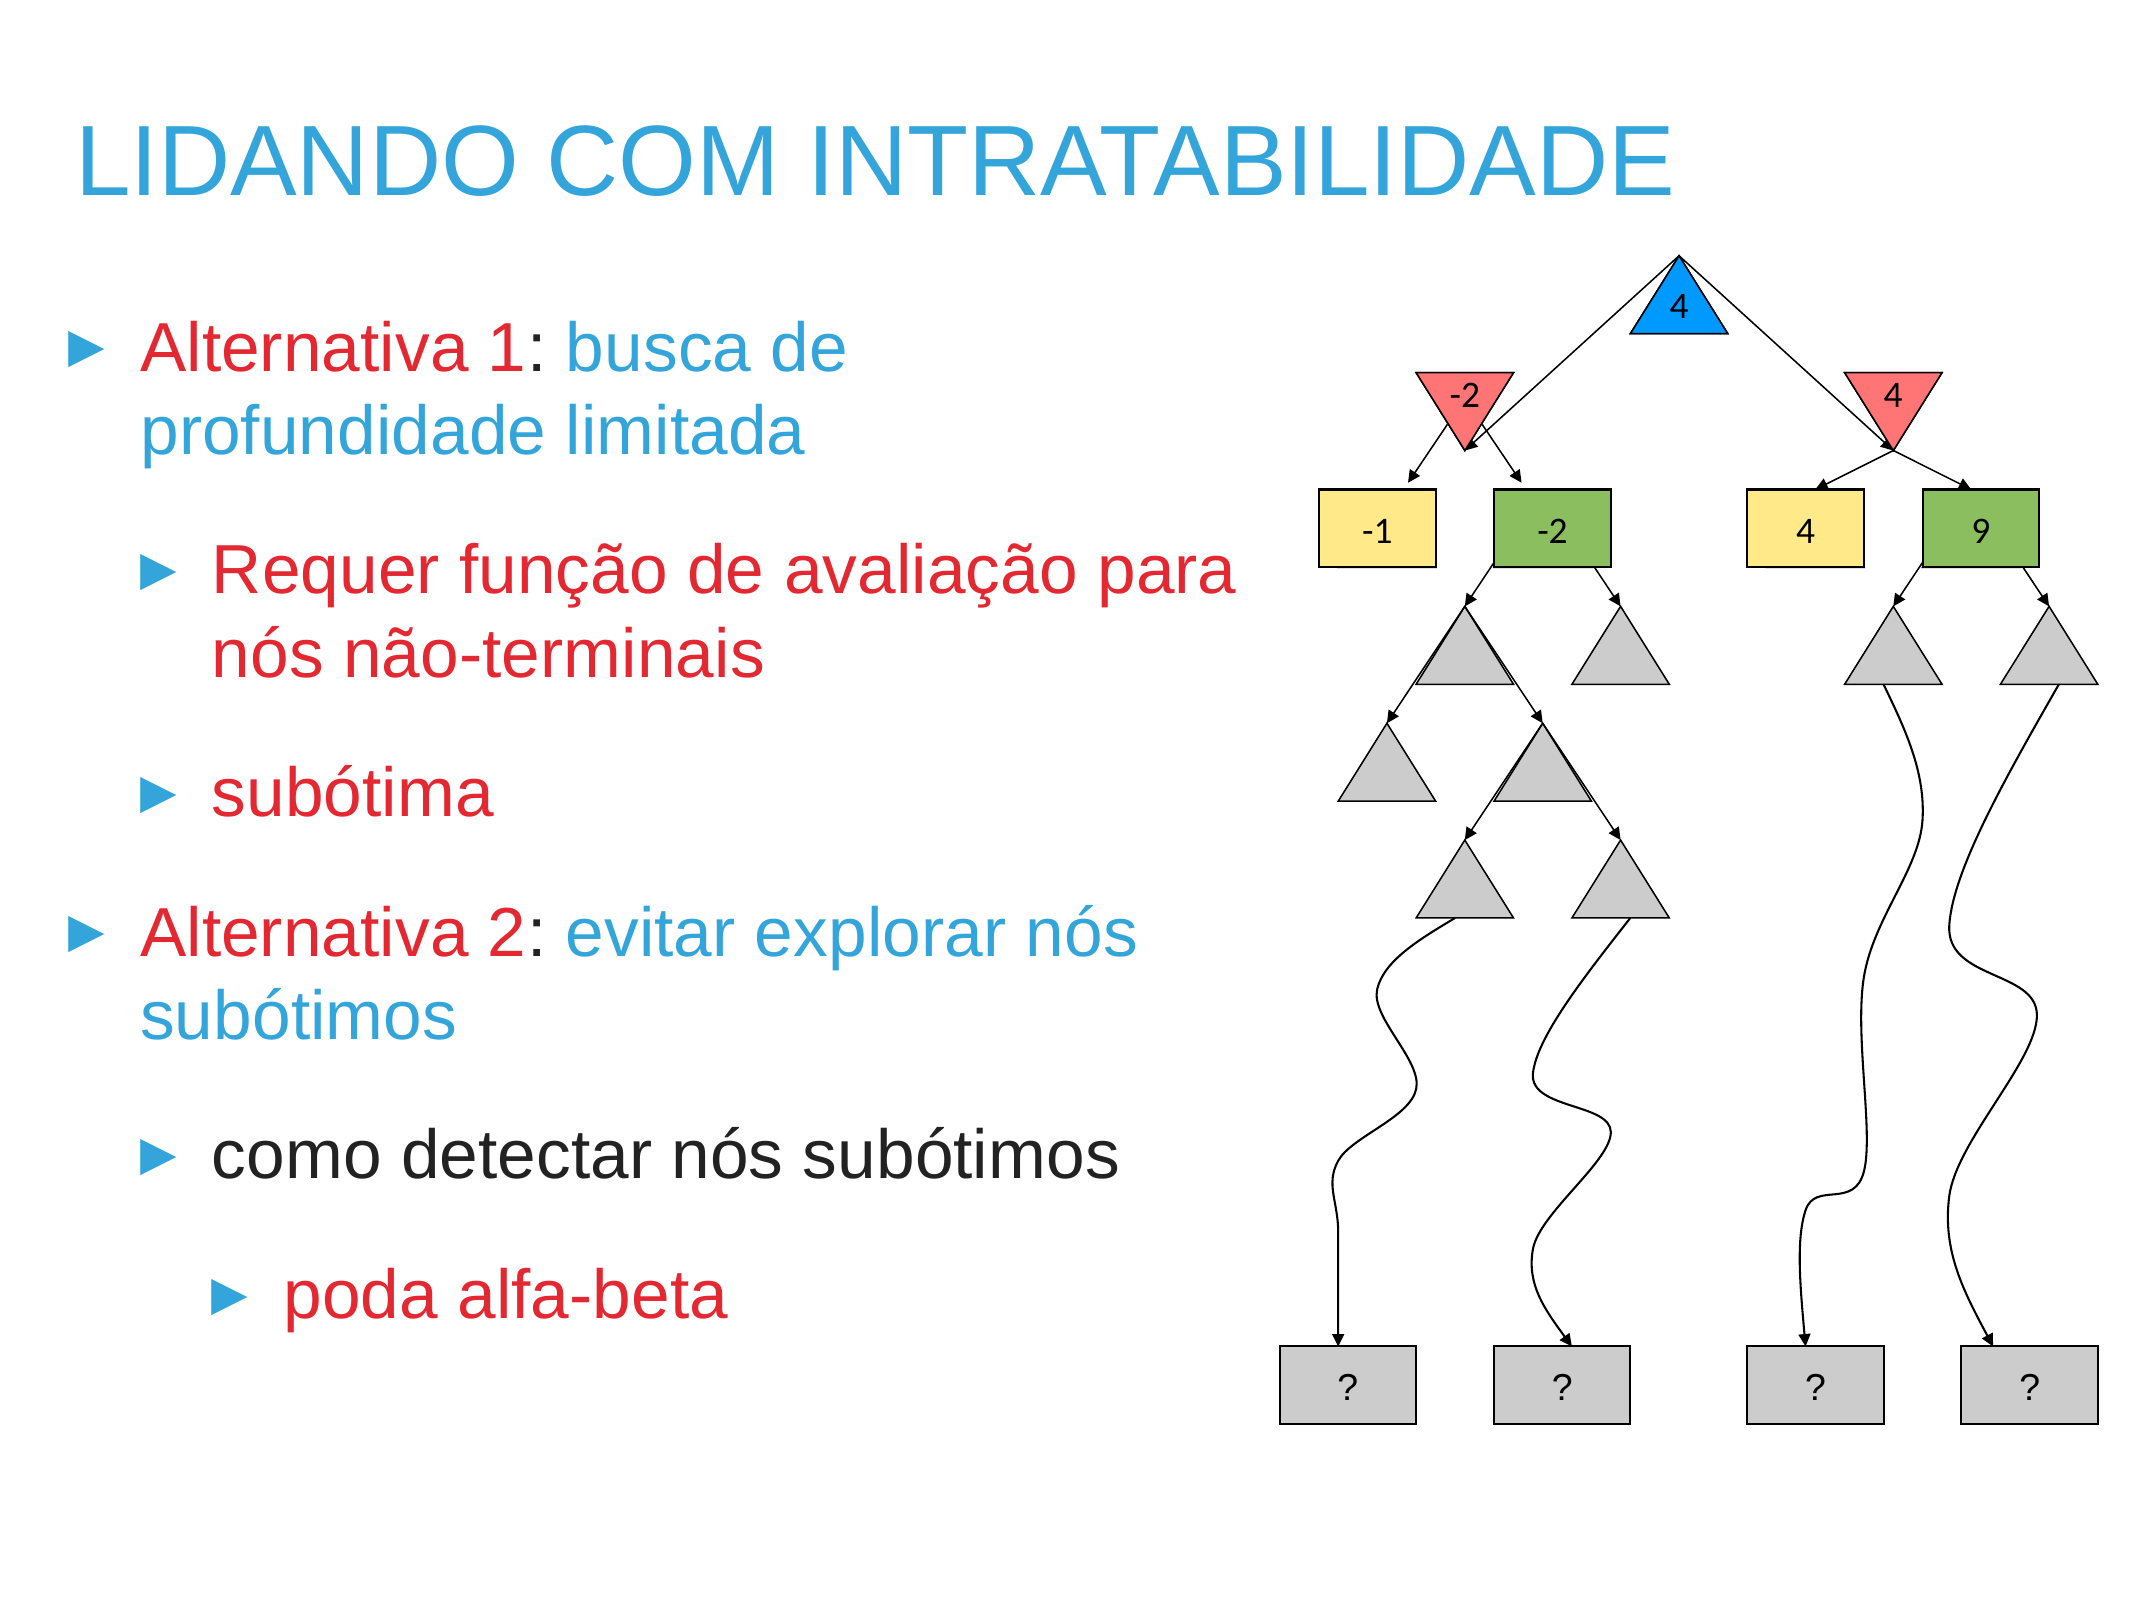

# lidando com intratabilidade
max
4

-2

4

min

-1

-2

4

9

?

?

?

?

Alternativa 1: busca de profundidade limitada
Requer função de avaliação para nós não-terminais
subótima
Alternativa 2: evitar explorar nós subótimos
como detectar nós subótimos
poda alfa-beta